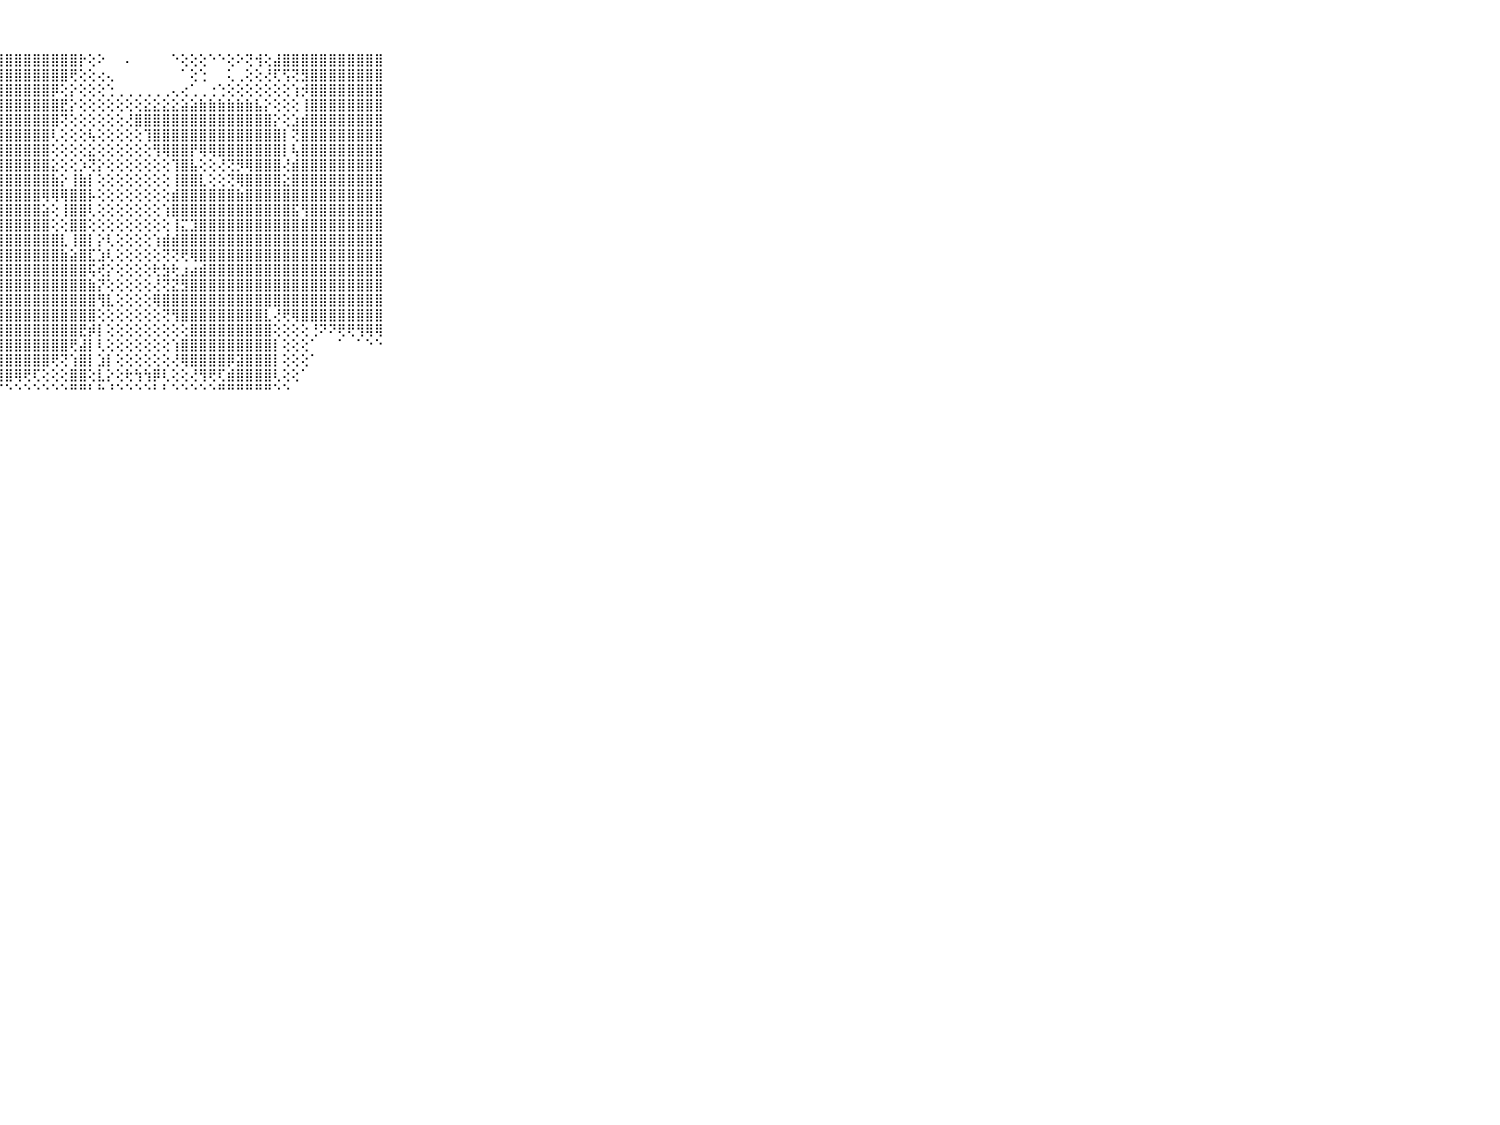

⠀⠀⠀⠀⠀⠀⠀⠀⠀⠀⠀⣿⣿⣿⣿⣿⣿⣿⣿⣿⣿⣿⣿⣿⣿⣿⣿⣿⣿⣿⣿⣿⣿⣿⣿⣿⡗⢕⠕⠀⠀⠄⠀⠀⠀⠀⠑⢕⢕⢕⠑⠑⢕⠕⢝⢺⢕⣼⣿⣿⣿⣿⣿⣿⣿⣿⣿⣿⣿⠀⠀⠀⠀⠀⠀⠀⠀⠀⠀⠀⠀
⠀⠀⠀⠀⠀⠀⠀⠀⠀⠀⠀⣿⣿⣿⣿⣿⣿⣿⣿⣿⣿⣿⣿⣿⣿⣿⣿⣿⣿⣿⣿⣿⣿⣿⣿⢟⢕⢕⢔⢄⠀⠀⠀⠀⠀⠀⠀⠁⢕⢑⠀⠀⢅⢀⢕⢕⢜⢏⢫⢝⣻⣿⣿⣿⣿⣿⣿⣿⣿⠀⠀⠀⠀⠀⠀⠀⠀⠀⠀⠀⠀
⠀⠀⠀⠀⠀⠀⠀⠀⠀⠀⠀⣿⣿⣿⣿⣿⣿⣿⣿⣿⣿⣿⣿⣿⣿⣿⣿⣿⣿⣿⣿⣿⣿⡿⢕⡕⢕⢕⢕⢑⢀⢀⢀⢀⢀⢀⢄⢔⢁⢀⢐⢑⢕⢕⢕⢕⢕⢕⢕⢱⡺⣿⣿⣿⣿⣿⣿⣿⣿⠀⠀⠀⠀⠀⠀⠀⠀⠀⠀⠀⠀
⠀⠀⠀⠀⠀⠀⠀⠀⠀⠀⠀⣿⣿⣿⣿⣿⣿⣿⣿⣿⣿⣿⣿⣿⣿⣿⣿⣿⣿⣿⣿⣿⣿⣿⣟⡕⢕⢕⢕⢕⢕⢕⢕⣕⣕⣕⣕⣵⣵⣷⣷⣷⣷⣷⣷⣧⡕⢕⢕⢕⢸⣿⣿⣿⣿⣿⣿⣿⣿⠀⠀⠀⠀⠀⠀⠀⠀⠀⠀⠀⠀
⠀⠀⠀⠀⠀⠀⠀⠀⠀⠀⠀⣿⣿⣿⣿⣿⣿⣿⣿⣿⣿⣿⣿⣿⣿⣿⣿⣿⣿⣿⣿⣿⣿⣿⢝⢕⢕⢕⢕⢕⢕⢜⣿⣿⣿⣿⣿⣿⣿⣿⣿⣿⣿⣿⣿⣿⣿⡕⢕⣱⣾⣿⣿⣿⣿⣿⣿⣿⣿⠀⠀⠀⠀⠀⠀⠀⠀⠀⠀⠀⠀
⠀⠀⠀⠀⠀⠀⠀⠀⠀⠀⠀⣿⣿⣿⣿⣿⣿⣿⣿⣿⣿⣿⣿⣿⣿⣿⣿⣿⣿⣿⣿⣿⣿⢇⢕⢕⢕⢧⢕⢕⢕⢕⢕⢹⣿⣿⣿⣿⣿⣿⣿⣿⣿⣿⣿⣿⣿⣿⡇⢝⣿⣿⣿⣿⣿⣿⣿⣿⣿⠀⠀⠀⠀⠀⠀⠀⠀⠀⠀⠀⠀
⠀⠀⠀⠀⠀⠀⠀⠀⠀⠀⠀⣿⣿⣿⣿⣿⣿⣿⣿⣿⣿⣿⣿⣿⣿⣿⣿⣿⣿⣿⣿⣿⣿⢕⢕⢕⢕⣕⢕⢕⢕⢕⢕⢕⢻⢿⣿⣿⡟⢿⢿⣿⣿⣿⣿⣿⣿⣿⡇⢧⣿⣿⣿⣿⣿⣿⣿⣿⣿⠀⠀⠀⠀⠀⠀⠀⠀⠀⠀⠀⠀
⠀⠀⠀⠀⠀⠀⠀⠀⠀⠀⠀⣿⣿⣿⣿⣿⣿⣿⣿⣿⣿⣿⣿⣿⣿⣿⣿⣿⣿⣿⣿⣿⣿⣕⢕⢕⡱⢝⡕⢕⢕⢕⢕⢕⢕⢕⢹⣿⣧⢕⢕⢜⢝⡻⢿⣿⣿⣿⢜⣾⣿⣿⣿⣿⣿⣿⣿⣿⣿⠀⠀⠀⠀⠀⠀⠀⠀⠀⠀⠀⠀
⠀⠀⠀⠀⠀⠀⠀⠀⠀⠀⠀⣿⣿⣿⣿⣿⣿⣿⣿⣿⣿⣿⣿⣿⣿⣿⣿⣿⣿⣿⣿⣿⣿⣷⡕⢸⣷⡇⢕⢕⢕⢕⢕⢕⢕⢕⢸⣿⣿⣇⢕⢕⢝⢿⣿⣿⣿⣿⣕⣿⣿⣿⣿⣿⣿⣿⣿⣿⣿⠀⠀⠀⠀⠀⠀⠀⠀⠀⠀⠀⠀
⠀⠀⠀⠀⠀⠀⠀⠀⠀⠀⠀⣿⣿⣿⣿⣿⣿⣿⣿⣿⣿⣿⣿⣿⣿⣿⣿⣿⣿⣿⣿⣿⢿⢿⢿⣿⣿⡧⢕⢕⢕⢕⢕⢕⢕⢕⣾⣿⣿⣿⣿⣿⣿⣷⣿⣿⣿⣿⣿⣿⣿⣿⣿⣿⣿⣿⣿⣿⣿⠀⠀⠀⠀⠀⠀⠀⠀⠀⠀⠀⠀
⠀⠀⠀⠀⠀⠀⠀⠀⠀⠀⠀⣿⣿⣿⣿⣿⣿⣿⣿⣿⣿⣿⣿⣿⣿⣿⣿⣿⣿⣿⣿⣿⣵⢕⢸⣿⣿⢇⢕⢕⢕⢕⢕⢕⢕⢱⣿⣿⣿⣿⣿⣿⣿⣿⣿⣿⣿⣿⣿⣯⢻⣿⣿⣿⣿⣿⣿⣿⣿⠀⠀⠀⠀⠀⠀⠀⠀⠀⠀⠀⠀
⠀⠀⠀⠀⠀⠀⠀⠀⠀⠀⠀⣿⣿⣿⣿⣿⣿⣿⣿⣿⣿⣿⣿⣿⣿⣿⣿⣿⣿⣿⣿⣿⣿⢕⢕⣿⣿⢕⢕⢕⢕⢕⢕⢕⢕⢕⢸⣍⣹⣿⣿⣿⣿⣿⣿⣿⣿⣿⣿⣿⣿⣿⣿⣿⣿⣿⣿⣿⣿⠀⠀⠀⠀⠀⠀⠀⠀⠀⠀⠀⠀
⠀⠀⠀⠀⠀⠀⠀⠀⠀⠀⠀⣿⣿⣿⣿⣿⣿⣿⣿⣿⣿⣿⣿⣿⣿⣿⣿⣿⣿⣿⣿⣿⣿⣿⣇⢸⣿⡇⡕⢇⢕⢕⢕⢕⢱⣾⣾⣿⣿⣿⣿⣿⣿⣿⣿⣿⣿⣿⣿⣿⣿⣿⣿⣿⣿⣿⣿⣿⣿⠀⠀⠀⠀⠀⠀⠀⠀⠀⠀⠀⠀
⠀⠀⠀⠀⠀⠀⠀⠀⠀⠀⠀⣿⣿⣿⣿⣿⣿⣿⣿⣿⣿⣿⣿⣿⣿⣿⣿⣿⣿⣿⣿⣿⣿⣿⣷⣵⣿⣏⣱⢇⢕⢕⢕⢕⢕⢝⢝⢟⢿⣿⣿⣿⣿⣿⣿⣿⣿⣿⣿⣿⣿⣿⣿⣿⣿⣿⣿⣿⣿⠀⠀⠀⠀⠀⠀⠀⠀⠀⠀⠀⠀
⠀⠀⠀⠀⠀⠀⠀⠀⠀⠀⠀⣿⣿⣿⣿⣿⣿⣿⣿⣿⣿⣿⣿⣿⣿⣿⣿⣿⣿⣿⣿⣿⣿⣿⣿⣿⣿⢯⢞⡕⢕⢕⢕⢕⢗⣳⢗⣰⣴⣾⣿⣿⣿⣿⣿⣿⣿⣿⣿⣿⣿⣿⣿⣿⣿⣿⣿⣿⣿⠀⠀⠀⠀⠀⠀⠀⠀⠀⠀⠀⠀
⠀⠀⠀⠀⠀⠀⠀⠀⠀⠀⠀⣿⣿⣿⣿⣿⣿⣿⣿⣿⣿⣿⣿⣿⣿⣿⣿⣿⣿⣿⣿⣿⣿⣿⣿⣿⣿⣷⡝⢕⢕⢕⢕⢕⢜⢝⣝⣻⣿⣿⣿⣿⣿⣿⣿⣿⣿⣿⣿⣿⣿⣿⣿⣿⣿⣿⣿⣿⣿⠀⠀⠀⠀⠀⠀⠀⠀⠀⠀⠀⠀
⠀⠀⠀⠀⠀⠀⠀⠀⠀⠀⠀⣿⣿⣿⣿⣿⣿⣿⣿⣿⣿⣿⣿⣿⣿⣿⣿⣿⣿⣿⣿⣿⣿⣿⣿⣿⣿⣿⢻⣇⢕⢕⢕⢕⢿⣿⣿⣿⣿⣿⣿⣿⣿⣿⣿⣿⣿⣿⣿⣿⣿⣿⣿⣿⣿⣿⣿⣿⣿⠀⠀⠀⠀⠀⠀⠀⠀⠀⠀⠀⠀
⠀⠀⠀⠀⠀⠀⠀⠀⠀⠀⠀⣿⣿⣿⣿⣿⣿⣿⣿⣿⣿⣿⣿⣿⣿⣿⣿⣿⣿⣿⣿⣿⣿⣿⣿⣿⣿⣿⢕⢕⢕⢕⢕⢕⢕⢝⢻⣿⣿⣿⣿⣿⣿⣿⣿⣿⣇⢜⢟⢿⣿⣿⣿⣿⣿⣿⣿⣿⣿⠀⠀⠀⠀⠀⠀⠀⠀⠀⠀⠀⠀
⠀⠀⠀⠀⠀⠀⠀⠀⠀⠀⠀⣿⣿⣿⣿⣿⣿⣿⣿⣿⣿⣿⣿⣿⣿⣿⣿⣿⣿⣿⣿⣿⣿⣿⣿⣿⣟⡾⡇⢕⢕⢕⢕⢕⢕⢕⢕⢕⣿⣿⣿⣿⣿⣿⣿⣿⣿⢕⢕⢕⢕⢘⠝⠝⢟⢟⢻⢿⢿⠀⠀⠀⠀⠀⠀⠀⠀⠀⠀⠀⠀
⠀⠀⠀⠀⠀⠀⠀⠀⠀⠀⠀⣿⣿⣿⣿⣿⣿⣿⣿⣿⣿⣿⣿⣿⣿⣿⣿⣿⣿⣿⣿⣿⣿⣿⣿⢟⣼⡇⢇⢕⢕⢕⢕⢕⢕⢕⢱⣿⣿⣿⣿⣿⣿⣿⣿⣿⣿⡇⢕⢕⢕⠁⠀⠀⠁⠀⠁⠑⠑⠀⠀⠀⠀⠀⠀⠀⠀⠀⠀⠀⠀
⠀⠀⠀⠀⠀⠀⠀⠀⠀⠀⠀⣿⣿⣿⣿⣿⣿⣿⣿⣿⣿⣿⣿⣿⣿⣿⣿⣿⣿⣿⣿⣿⣿⢟⢝⢱⣿⡇⣱⡇⢕⢕⢕⢕⢕⢕⢜⢿⣿⣿⣿⣿⡿⣽⣿⣿⣿⡇⢕⢕⢕⠁⠀⠀⠀⠀⠀⠀⠀⠀⠀⠀⠀⠀⠀⠀⠀⠀⠀⠀⠀
⠀⠀⠀⠀⠀⠀⠀⠀⠀⠀⠀⣿⣿⣿⣿⣿⣿⣿⣿⣿⣿⣿⣿⣿⣿⣿⣿⣿⣿⢿⢟⢏⢕⢕⢕⣿⣿⢕⣇⡕⢕⢗⢳⢳⡿⢇⢕⢕⢜⢻⢟⢏⣾⣿⣿⣿⣿⢇⢕⢕⠁⠀⠀⠀⠀⠀⠀⠀⠀⠀⠀⠀⠀⠀⠀⠀⠀⠀⠀⠀⠀
⠀⠀⠀⠀⠀⠀⠀⠀⠀⠀⠀⠛⠛⠛⠛⠛⠛⠛⠛⠛⠛⠛⠛⠛⠛⠛⠛⠋⠑⠑⠑⠑⠑⠑⠑⠛⠛⠃⠓⠘⠑⠑⠑⠑⠃⠃⠑⠑⠑⠑⠑⠛⠛⠛⠛⠛⠛⠑⠑⠀⠀⠀⠀⠀⠀⠀⠀⠀⠀⠀⠀⠀⠀⠀⠀⠀⠀⠀⠀⠀⠀